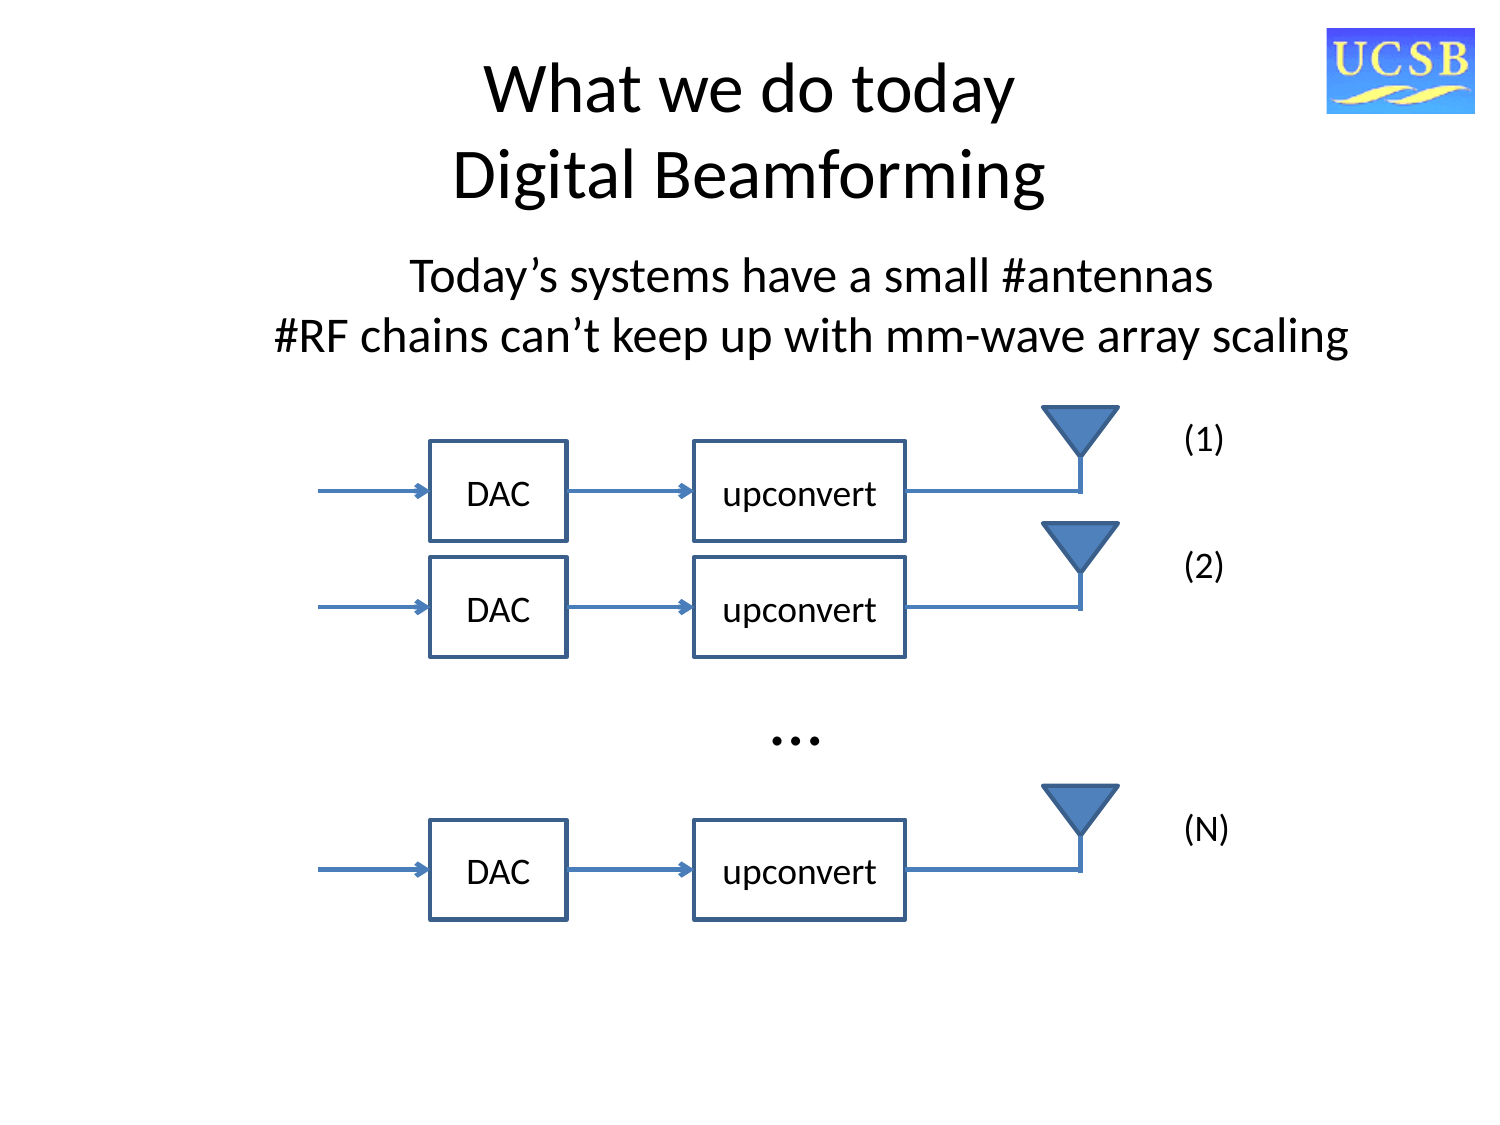

# What we do today Digital Beamforming
Today’s systems have a small #antennas
#RF chains can’t keep up with mm-wave array scaling

(1)
DAC
upconvert

(2)
DAC
upconvert
…

(N)
DAC
upconvert